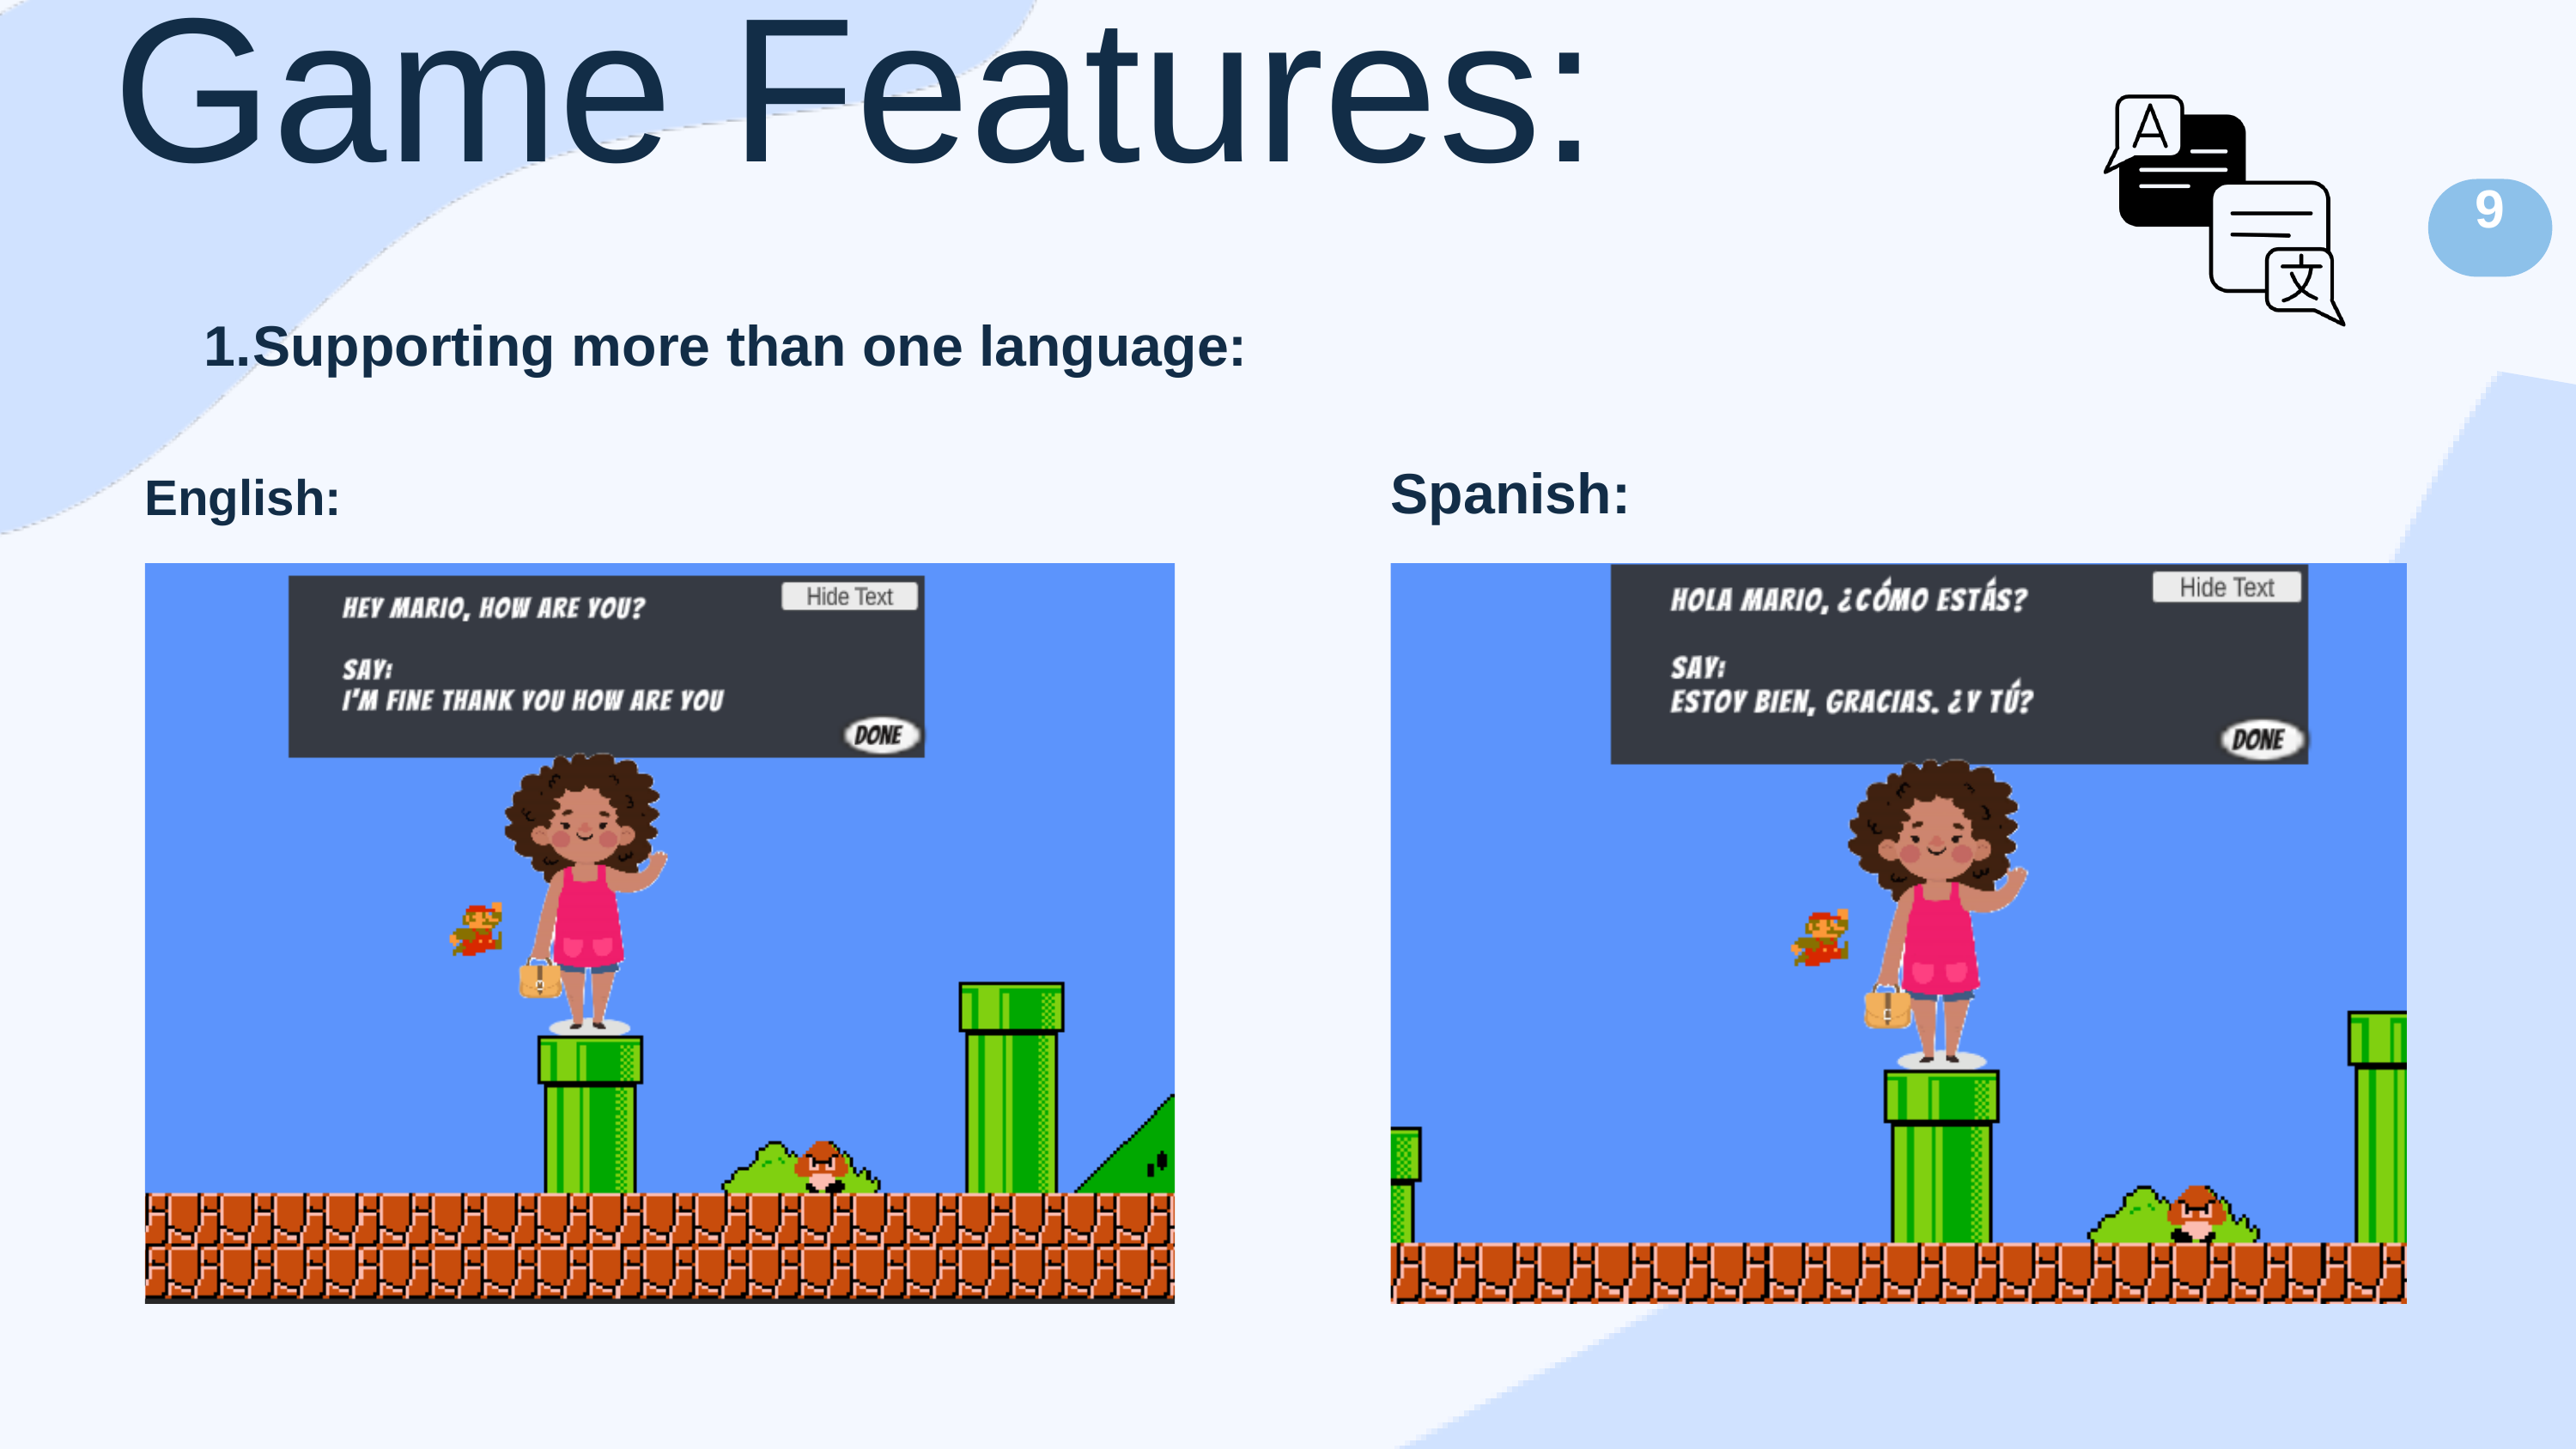

Game Features:

9

Supporting more than one language:

English:
Spanish: